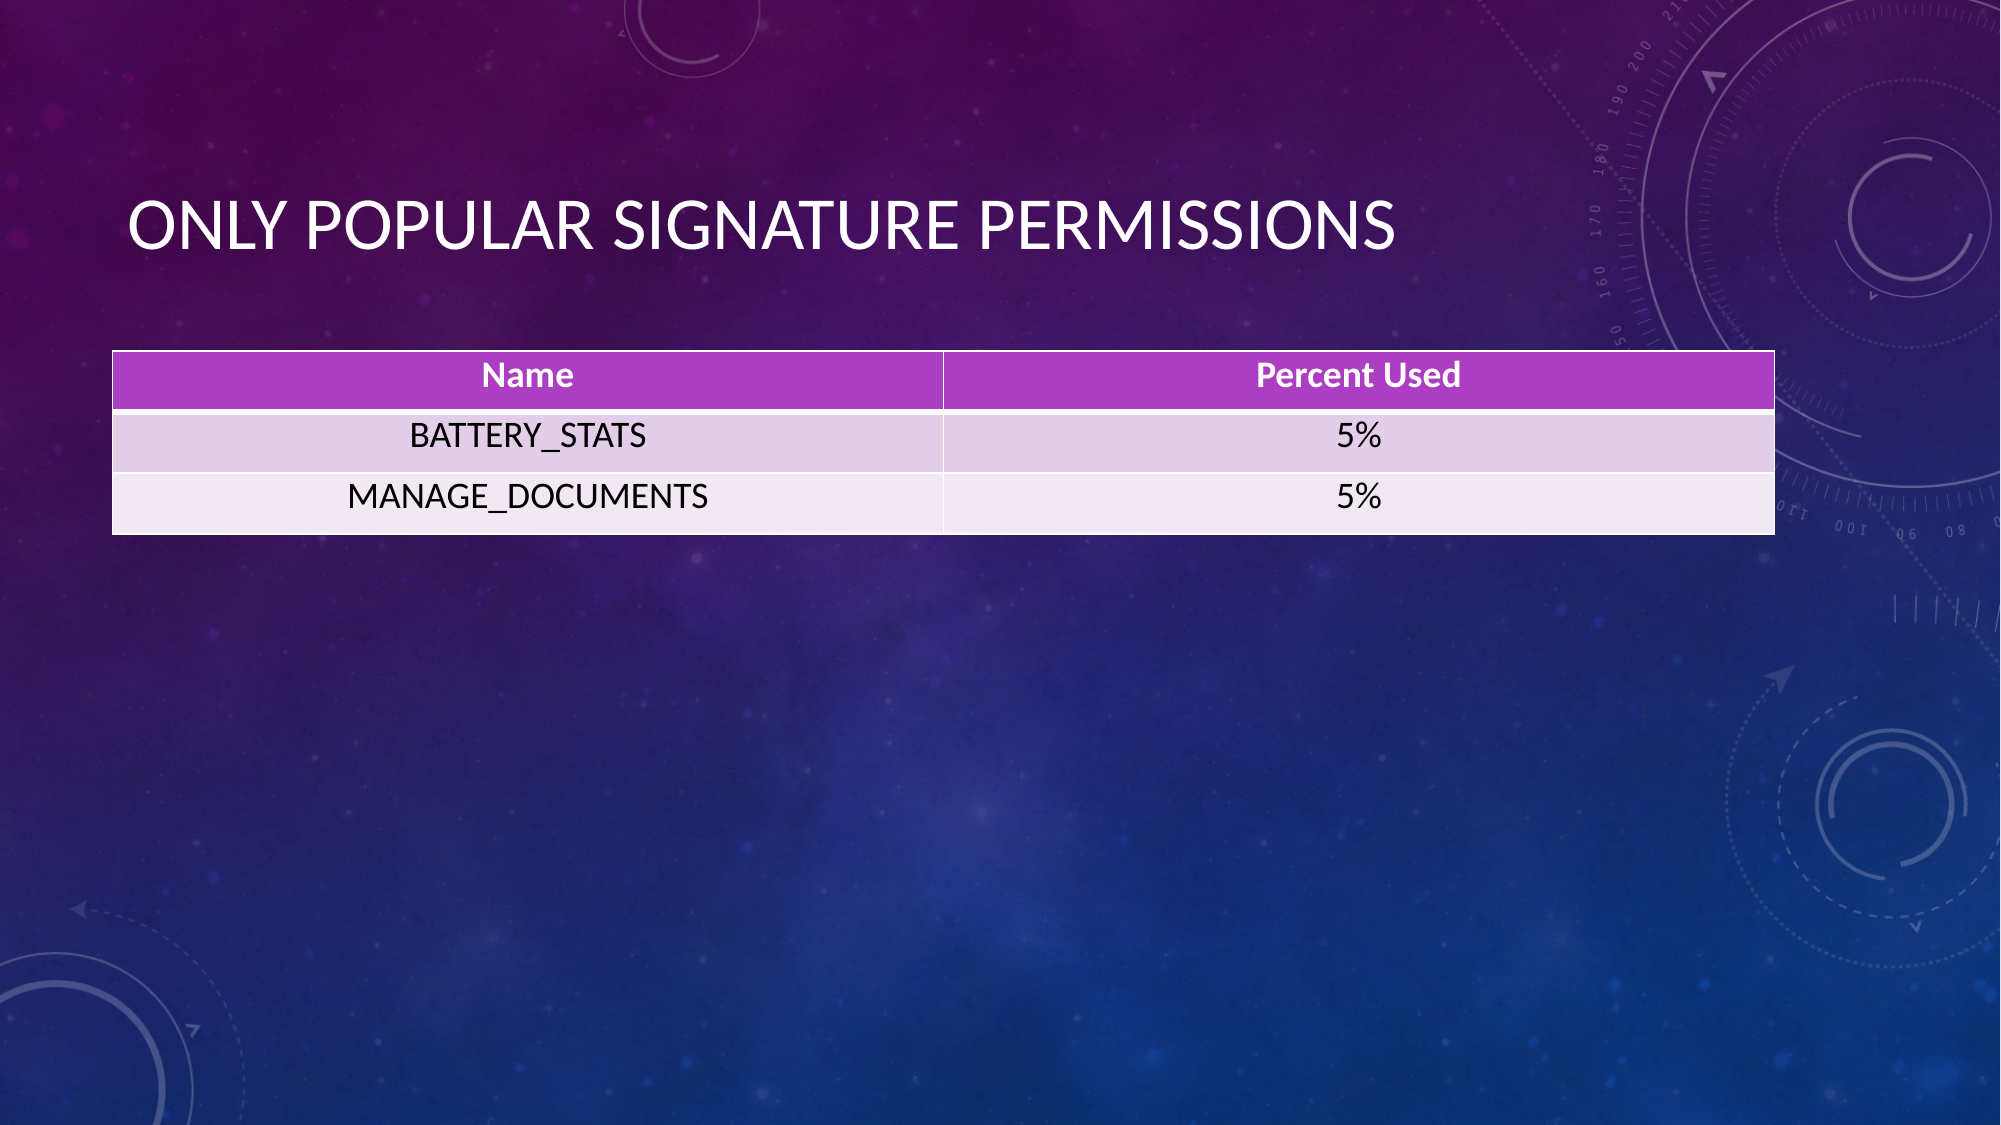

# Only Popular Signature Permissions
| Name | Percent Used |
| --- | --- |
| BATTERY\_STATS | 5% |
| MANAGE\_DOCUMENTS | 5% |